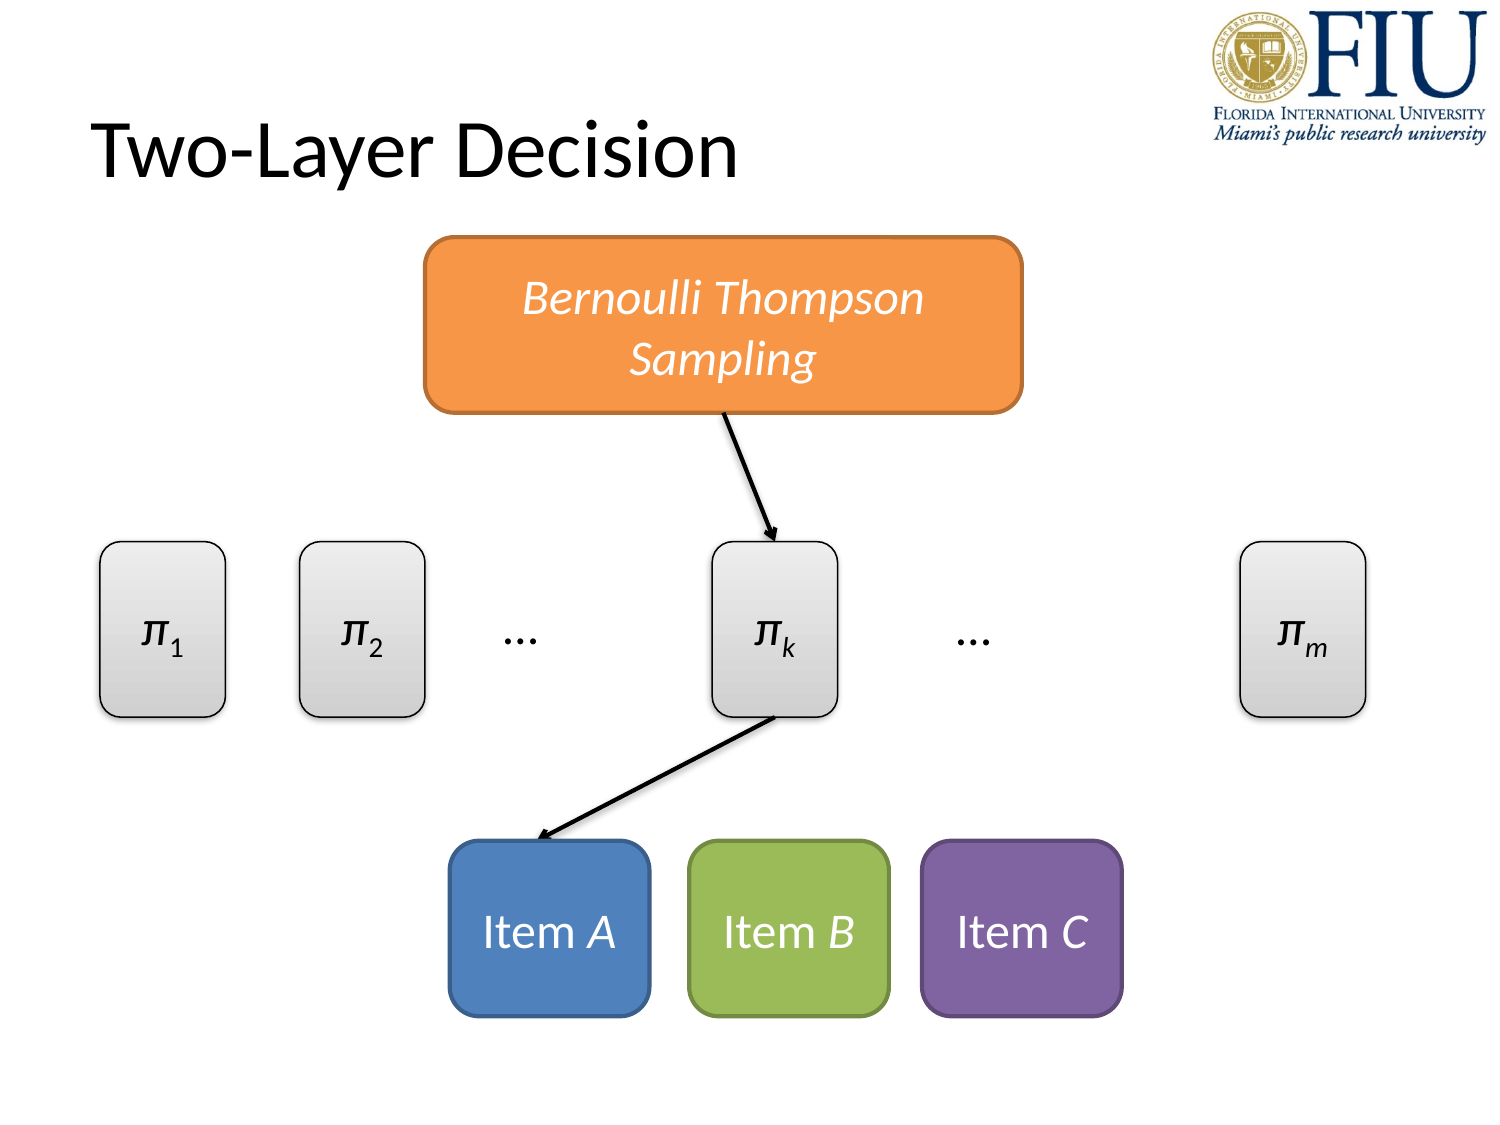

# Two-Layer Decision
Bernoulli Thompson Sampling
π1
π2
πk
πm
…
…
Item A
Item B
Item C